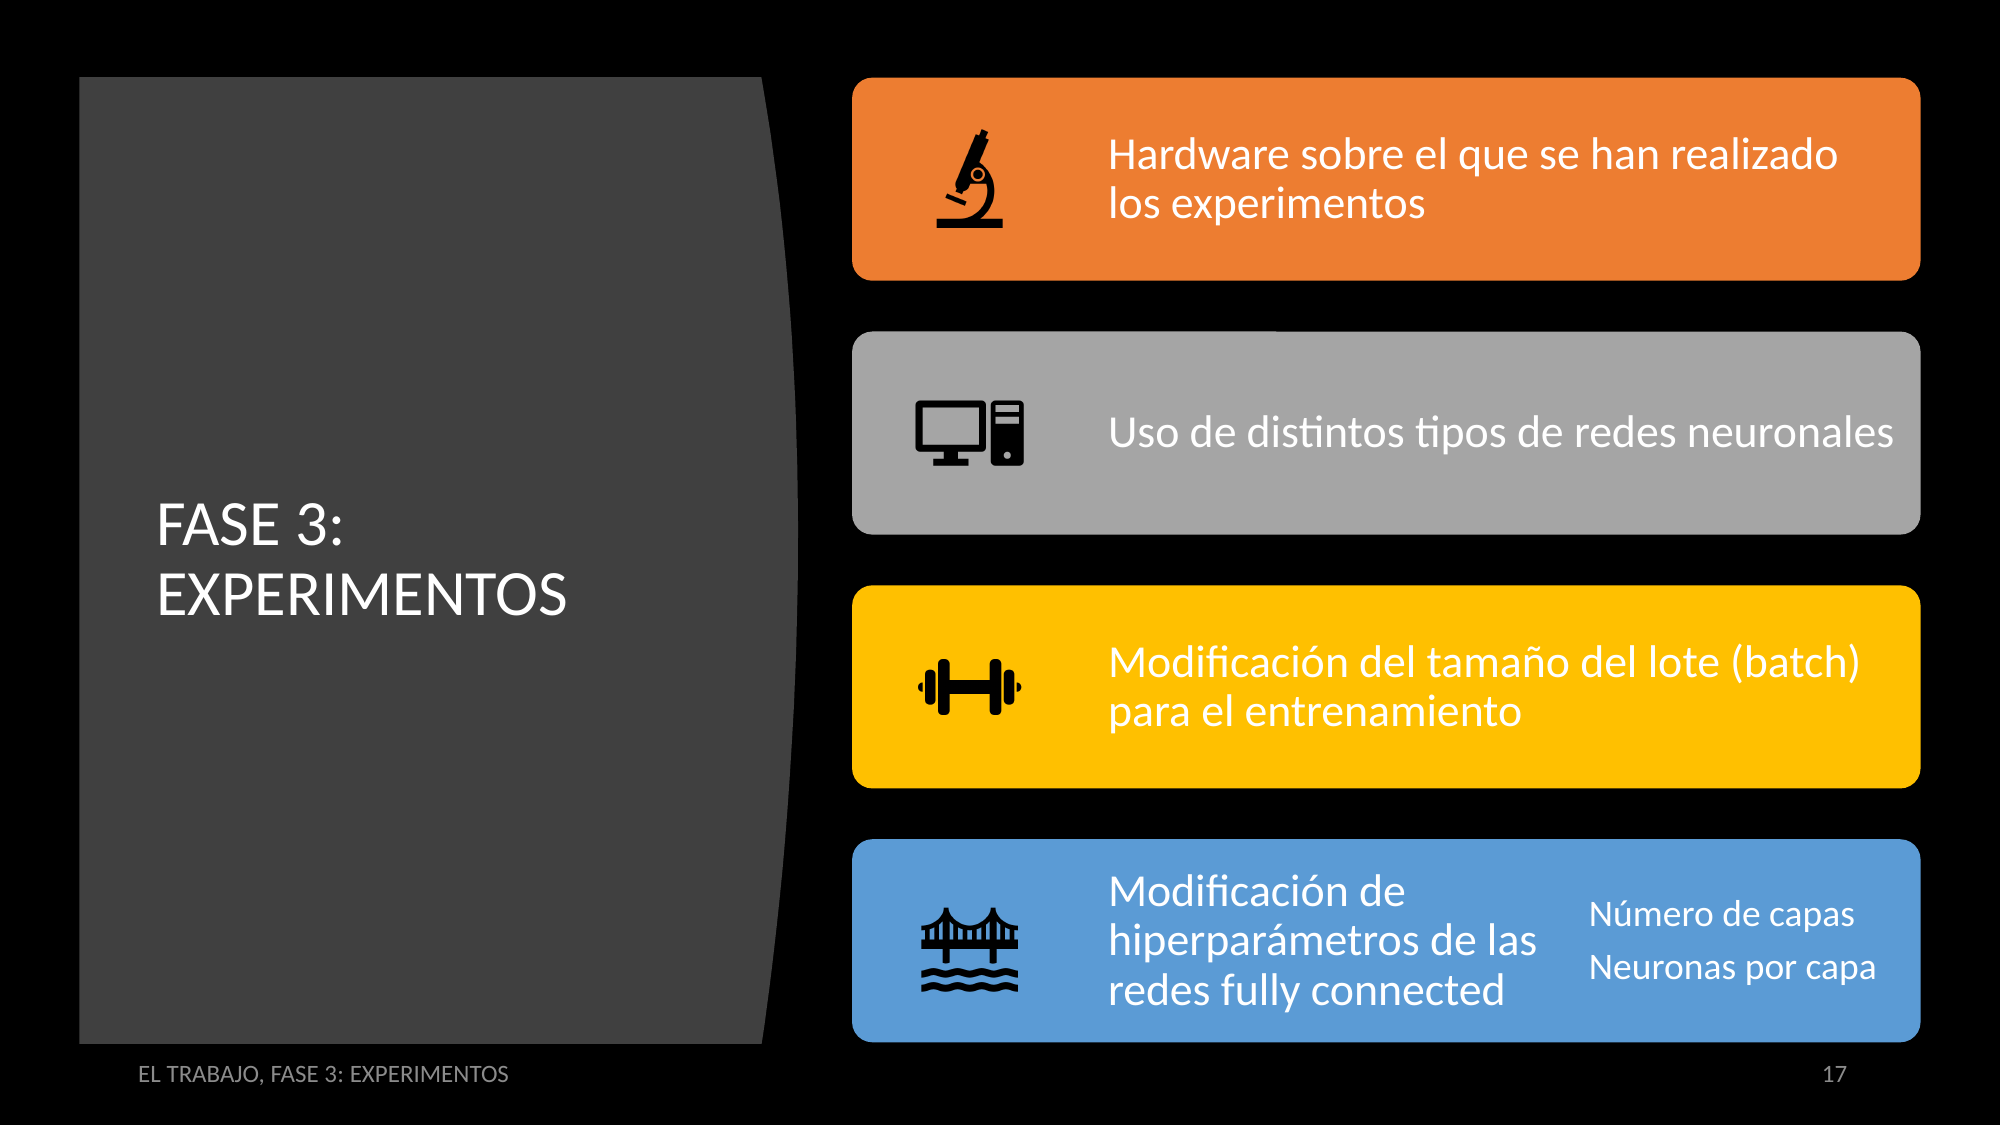

Hardware sobre el que se han realizado los experimentos
Uso de distintos tipos de redes neuronales
Modificación del tamaño del lote (batch) para el entrenamiento
Modificación de hiperparámetros de las redes fully connected
Número de capas
Neuronas por capa

# FASE 3: EXPERIMENTOS
EL TRABAJO, FASE 3: EXPERIMENTOS
17